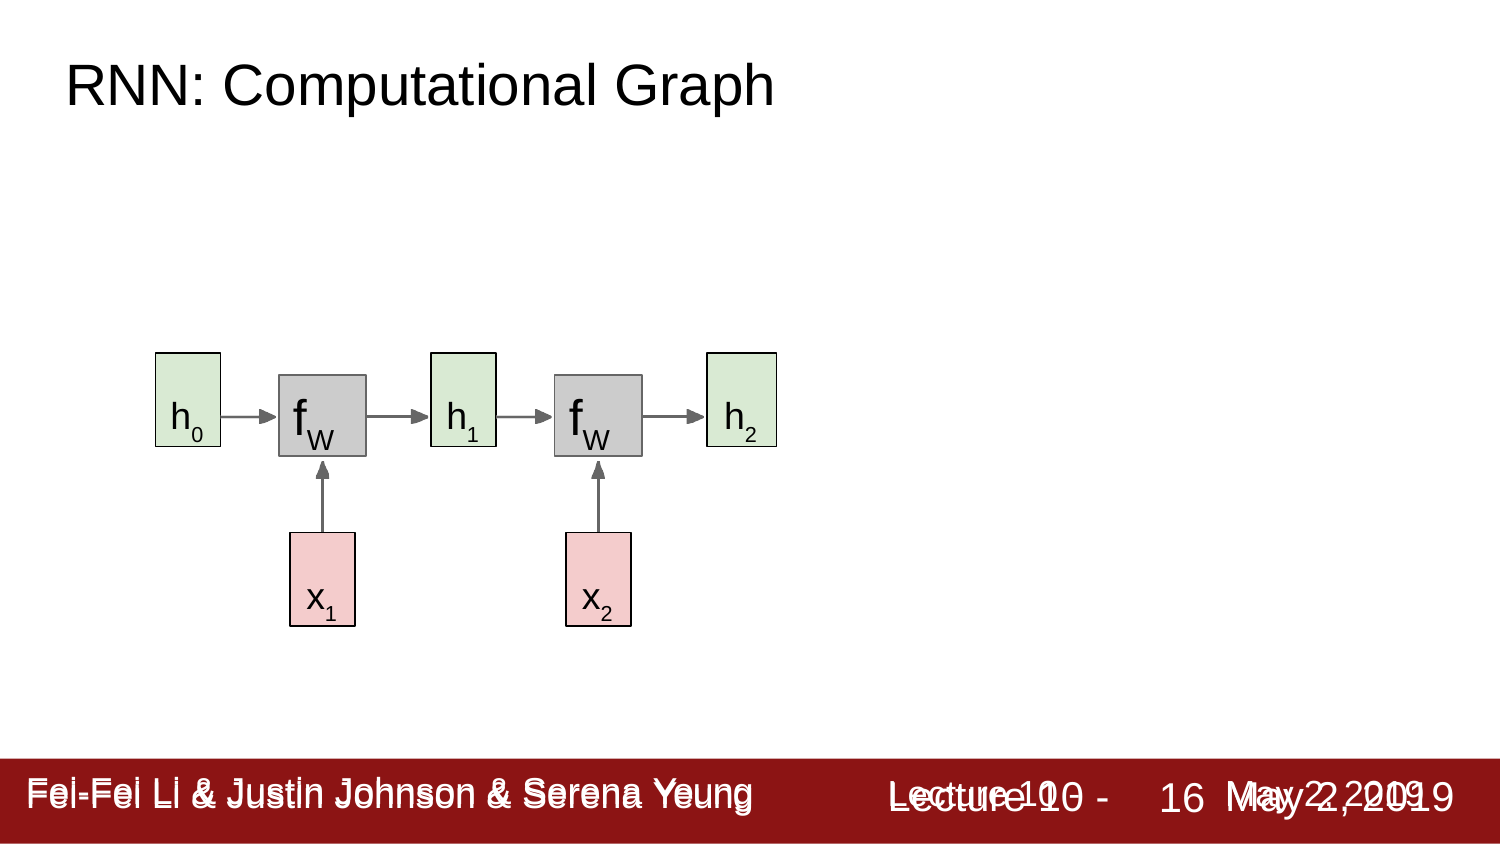

# RNN: Computational Graph
h0
h1
h2
fW
fW

x1
x2
Lecture 10 -
May 2, 2019
Fei-Fei Li & Justin Johnson & Serena Yeung
16
Fei-Fei Li & Justin Johnson & Serena Yeung	Lecture 10 -	May 2, 2019